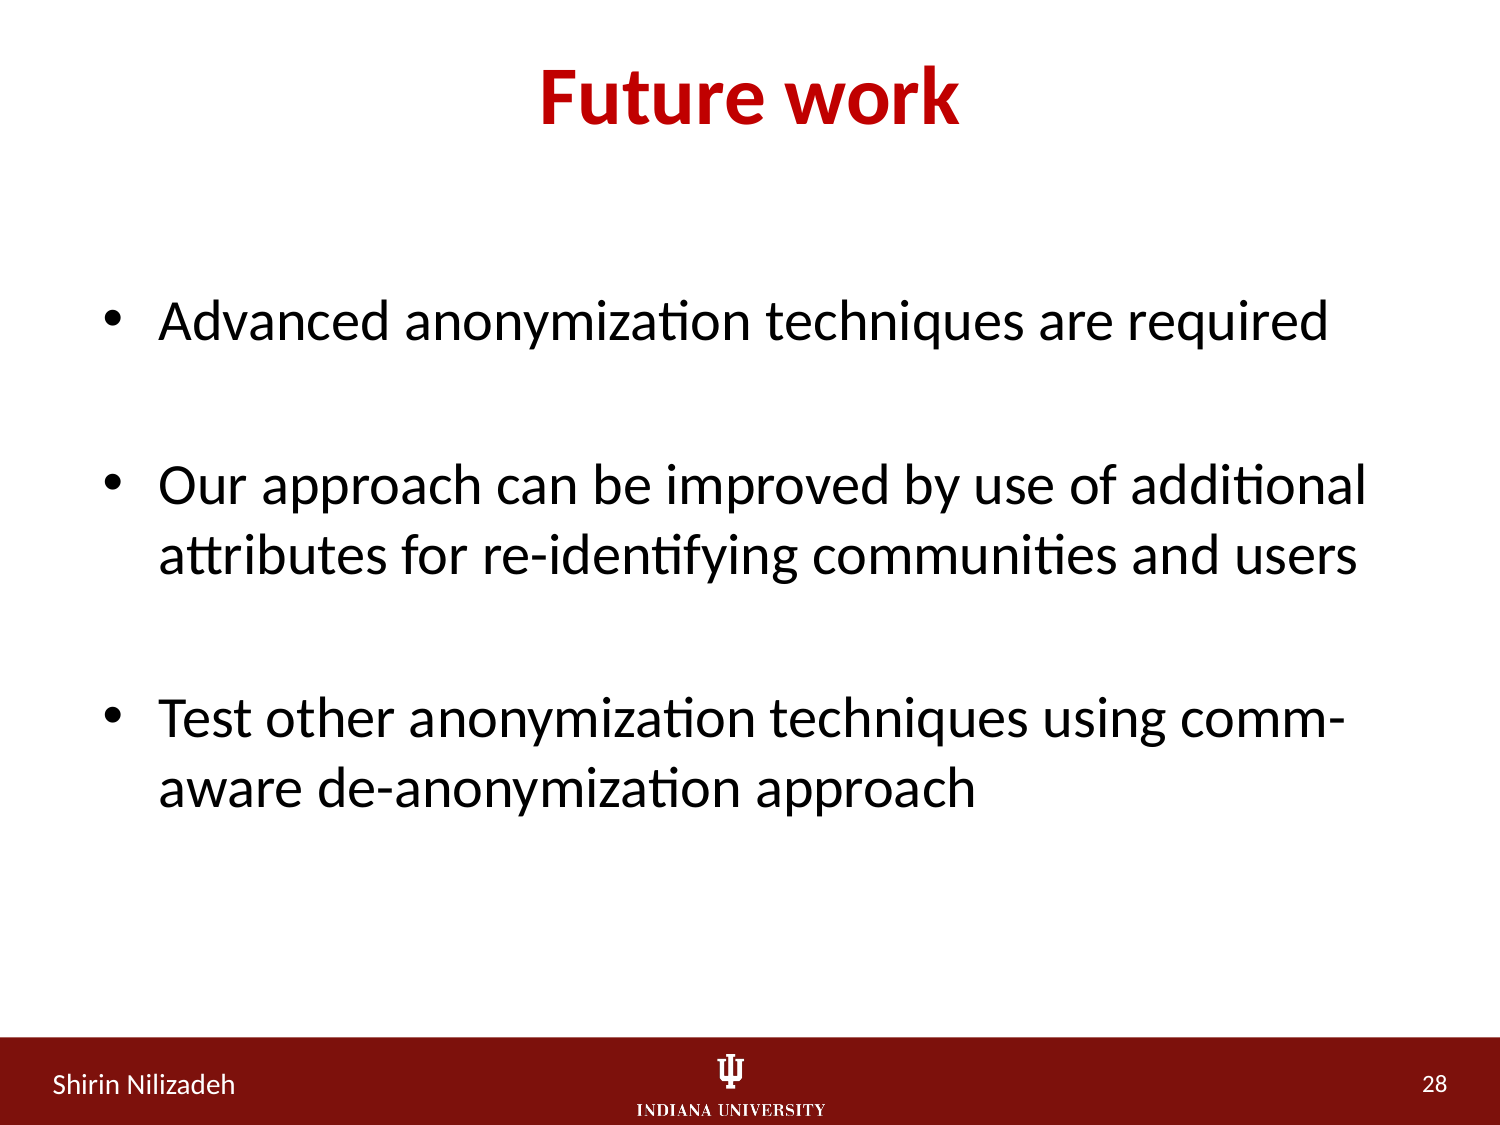

# Future work
Advanced anonymization techniques are required

Our approach can be improved by use of additional attributes for re-identifying communities and users

Test other anonymization techniques using comm-aware de-anonymization approach
28